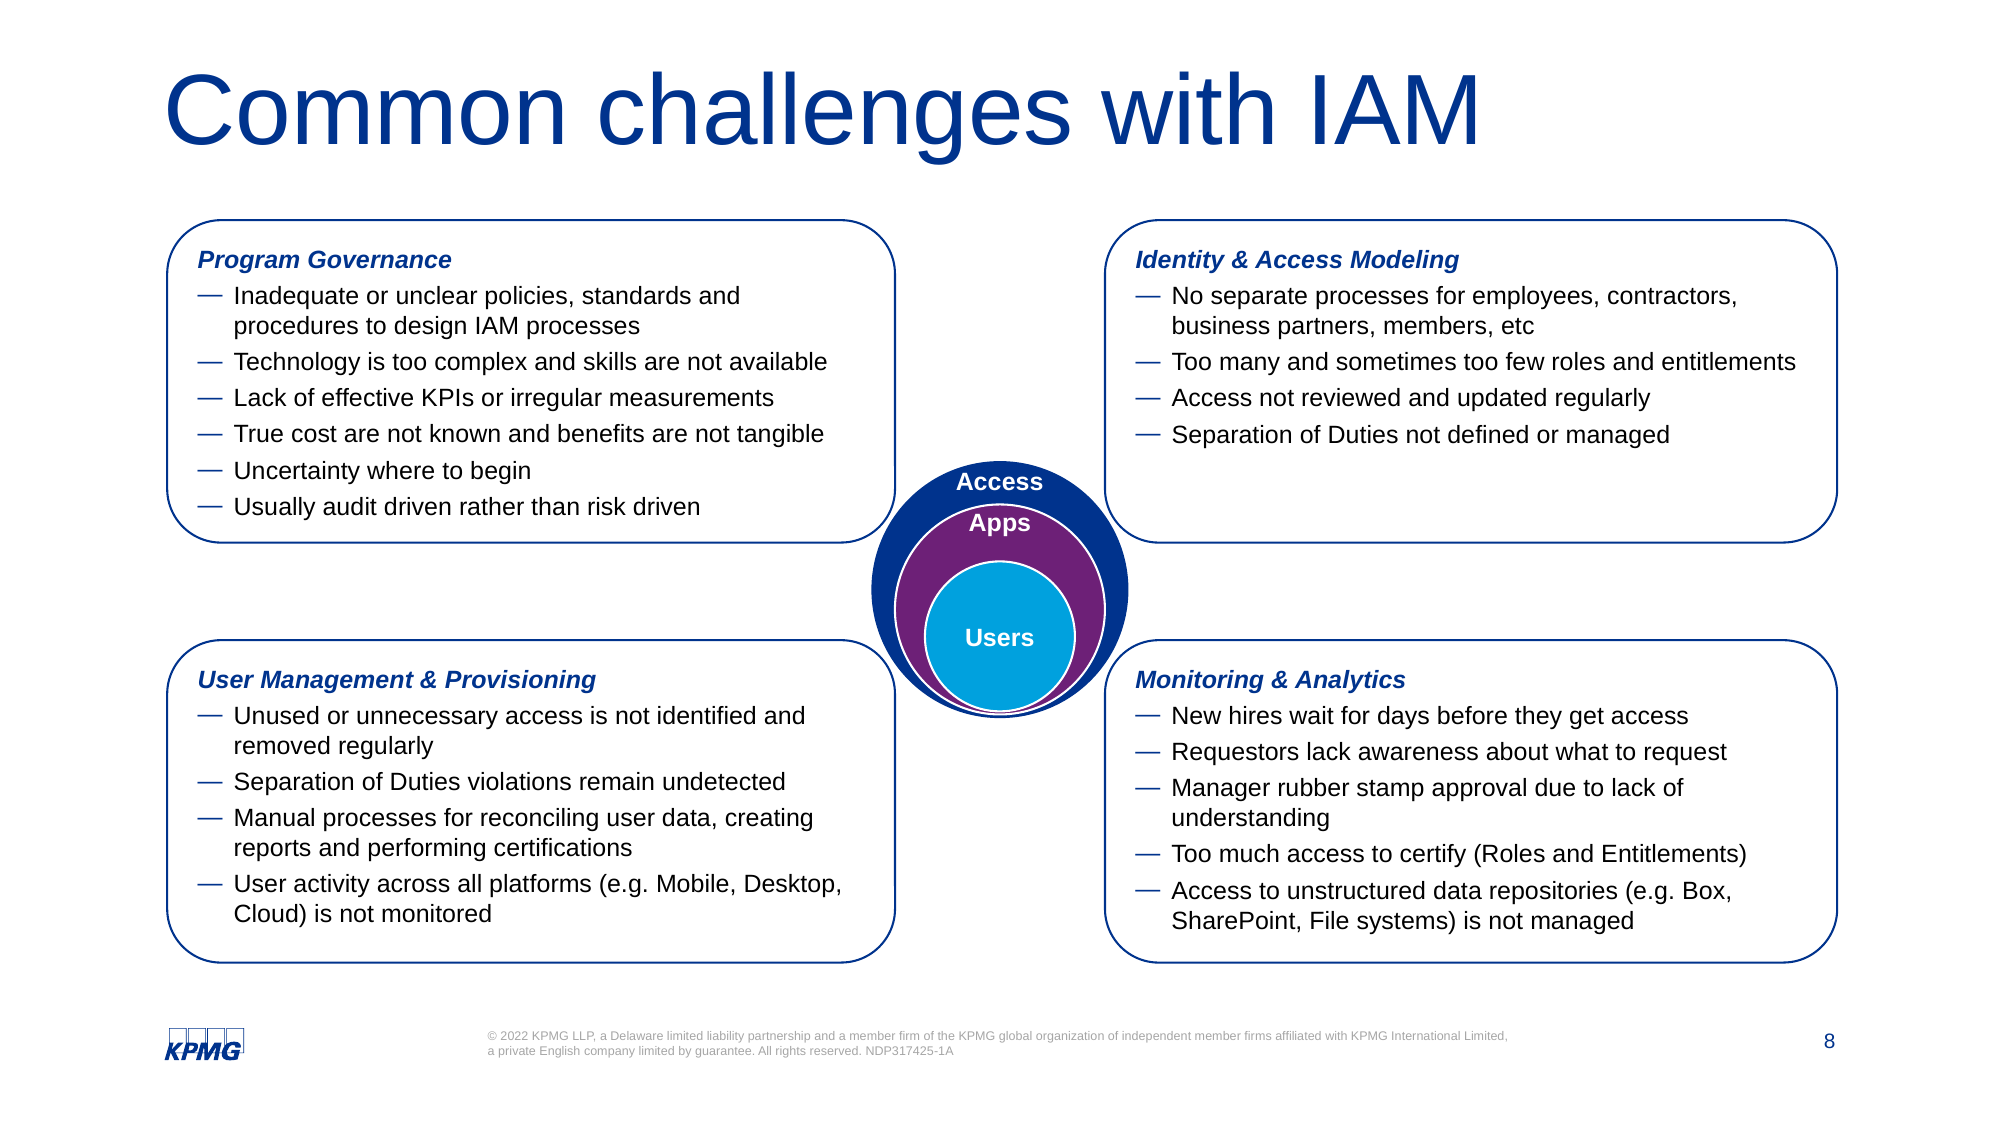

# Common challenges with IAM
Program Governance
Inadequate or unclear policies, standards and procedures to design IAM processes
Technology is too complex and skills are not available
Lack of effective KPIs or irregular measurements
True cost are not known and benefits are not tangible
Uncertainty where to begin
Usually audit driven rather than risk driven
Identity & Access Modeling
No separate processes for employees, contractors, business partners, members, etc
Too many and sometimes too few roles and entitlements
Access not reviewed and updated regularly
Separation of Duties not defined or managed

Access
Apps
Users
User Management & Provisioning
Unused or unnecessary access is not identified and removed regularly
Separation of Duties violations remain undetected
Manual processes for reconciling user data, creating reports and performing certifications
User activity across all platforms (e.g. Mobile, Desktop, Cloud) is not monitored
Monitoring & Analytics
New hires wait for days before they get access
Requestors lack awareness about what to request
Manager rubber stamp approval due to lack of understanding
Too much access to certify (Roles and Entitlements)
Access to unstructured data repositories (e.g. Box, SharePoint, File systems) is not managed